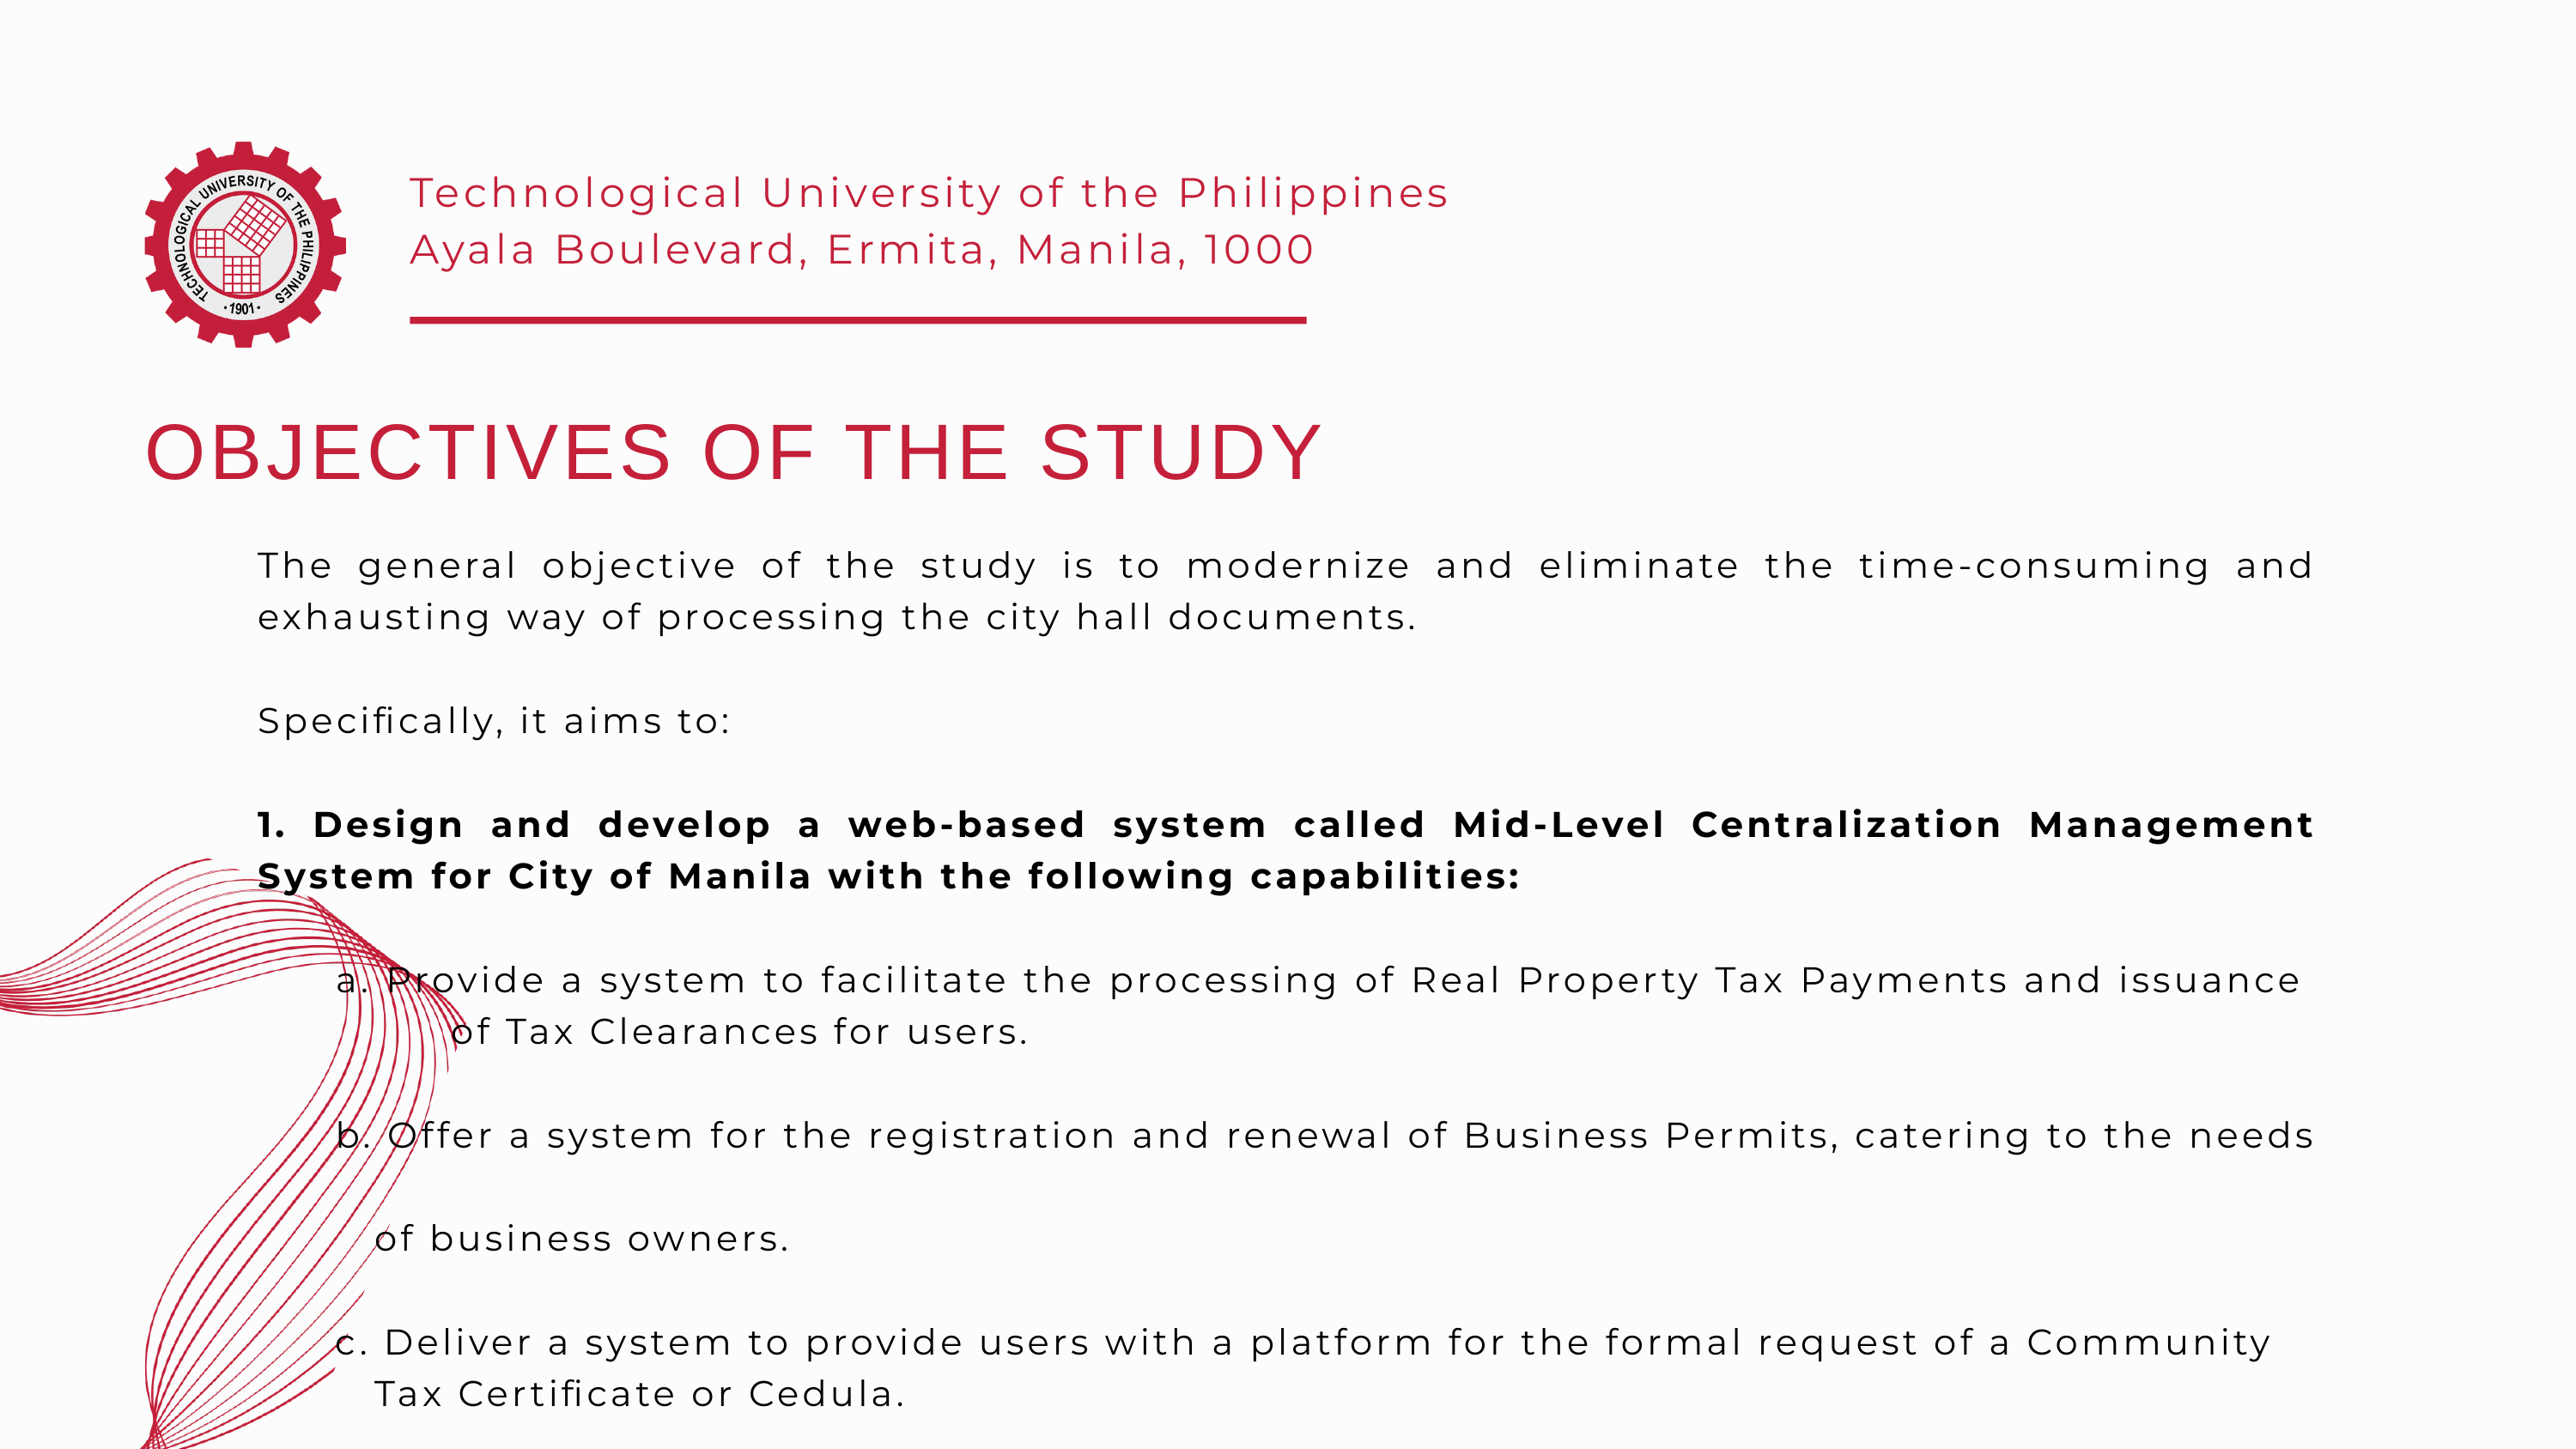

Technological University of the Philippines
Ayala Boulevard, Ermita, Manila, 1000

OBJECTIVES OF THE STUDY
The general objective of the study is to modernize and eliminate the time-consuming and exhausting way of processing the city hall documents.

Specifically, it aims to:

1. Design and develop a web-based system called Mid-Level Centralization Management System for City of Manila with the following capabilities:

 a. Provide a system to facilitate the processing of Real Property Tax Payments and issuance 	of Tax Clearances for users.

 b. Offer a system for the registration and renewal of Business Permits, catering to the needs
    of business owners.

 c. Deliver a system to provide users with a platform for the formal request of a Community
    Tax Certificate or Cedula.